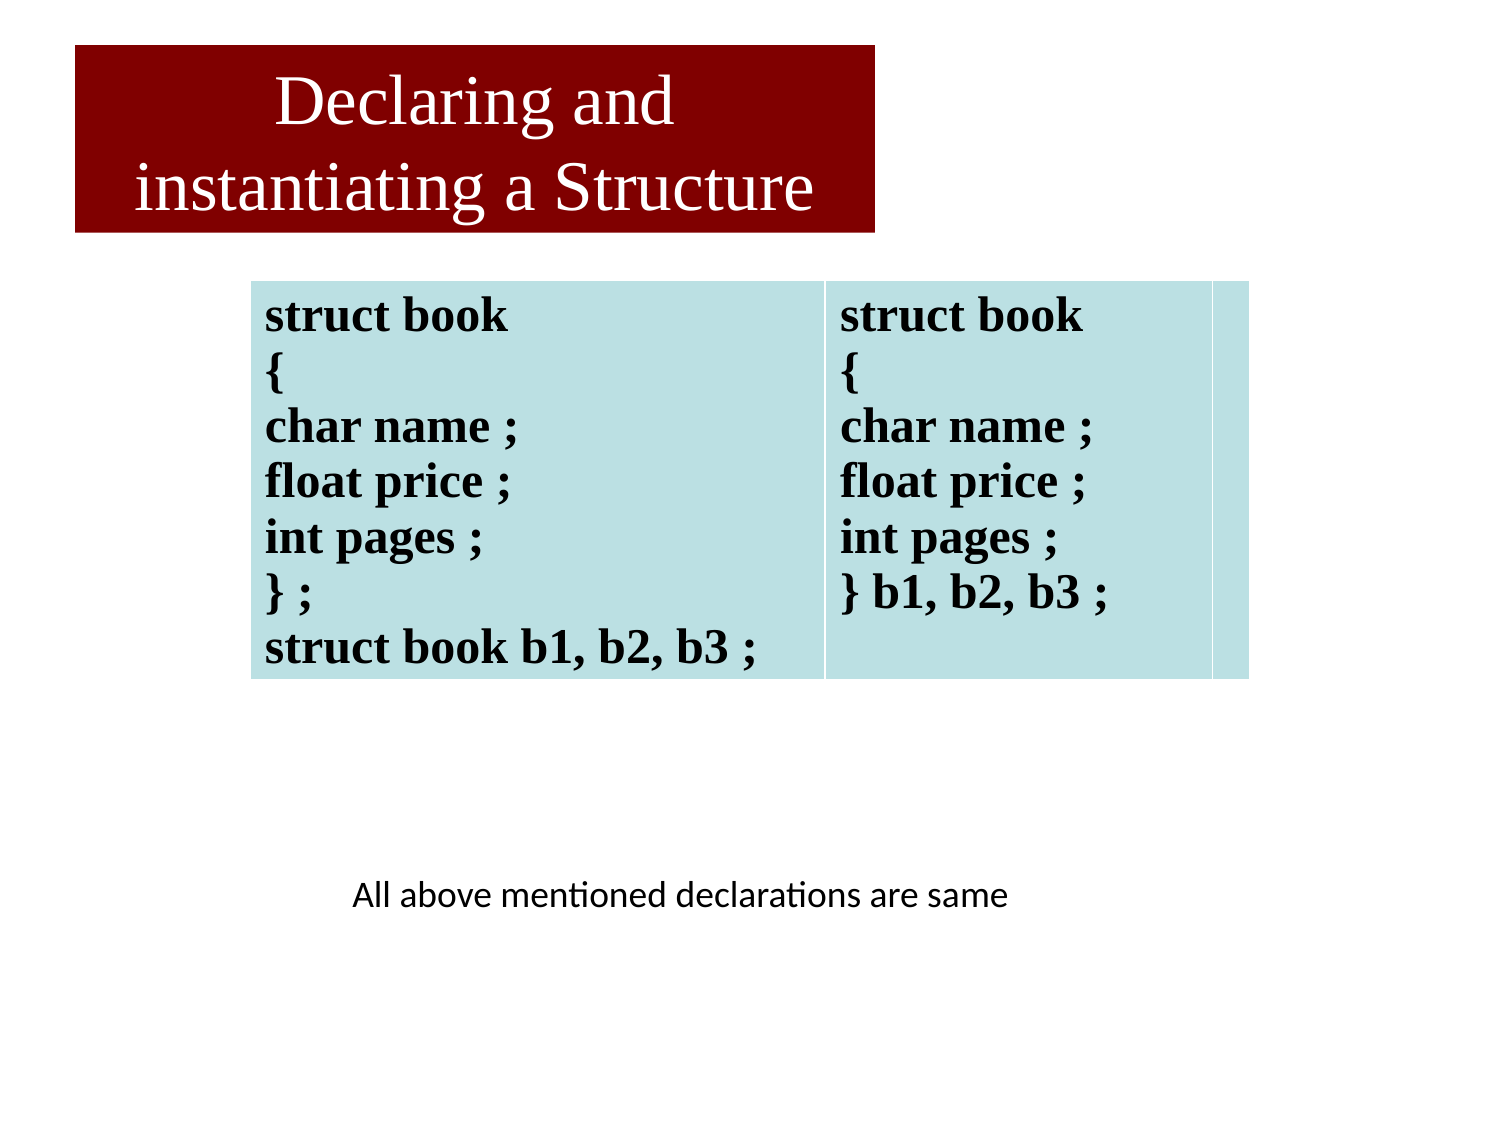

# Declaring and instantiating a Structure
| struct book { char name ; float price ; int pages ; } ; struct book b1, b2, b3 ; | struct book { char name ; float price ; int pages ; } b1, b2, b3 ; |  |
| --- | --- | --- |
All above mentioned declarations are same